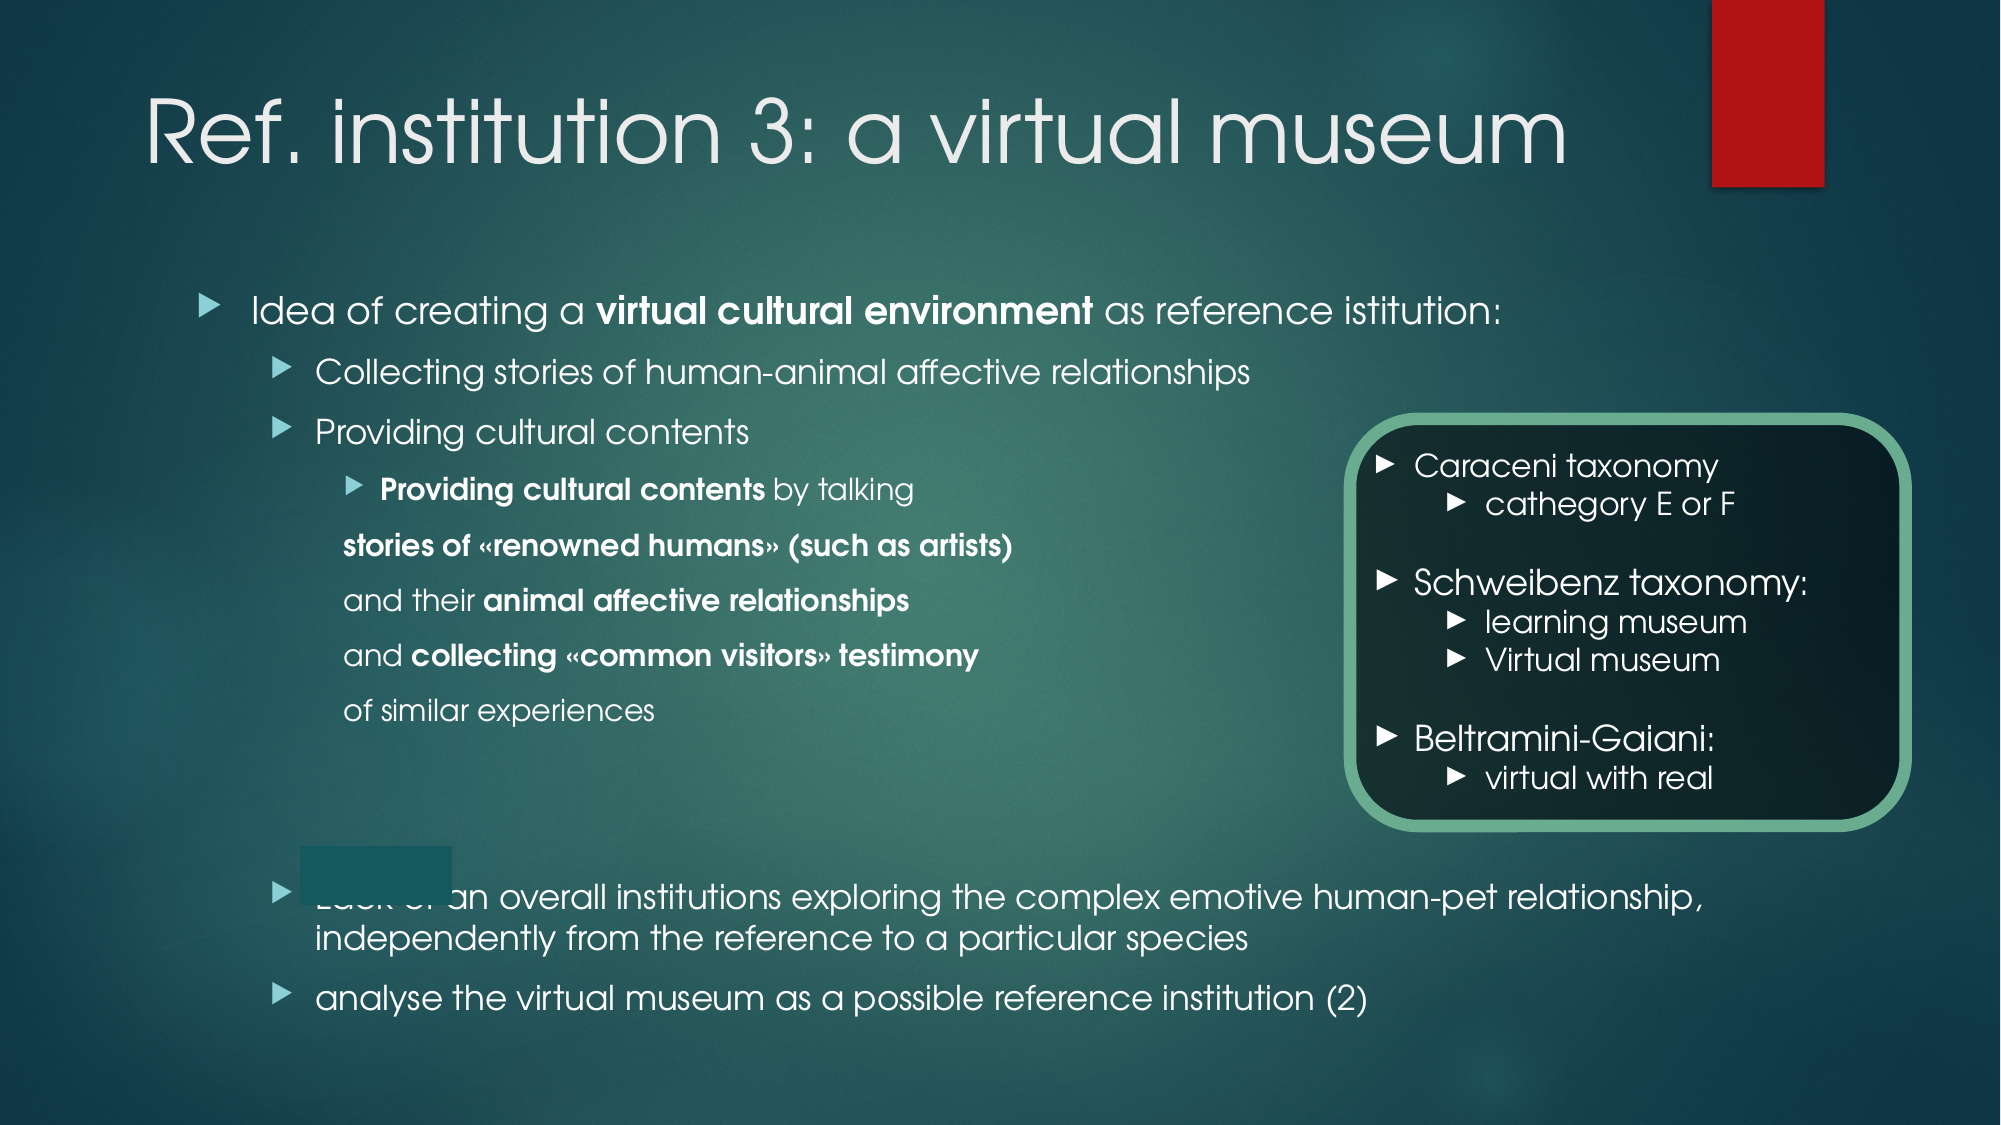

Ref. institution 3: a virtual museum
Idea of creating a virtual cultural environment as reference istitution:
Collecting stories of human-animal affective relationships
Providing cultural contents
Providing cultural contents by talking
stories of «renowned humans» (such as artists)
and their animal affective relationships
and collecting «common visitors» testimony
of similar experiences

Lack of an overall institutions exploring the complex emotive human-pet relationship, independently from the reference to a particular species
analyse the virtual museum as a possible reference institution (2)

Caraceni taxonomy
cathegory E or F

Schweibenz taxonomy:
learning museum
Virtual museum

Beltramini-Gaiani:
virtual with real